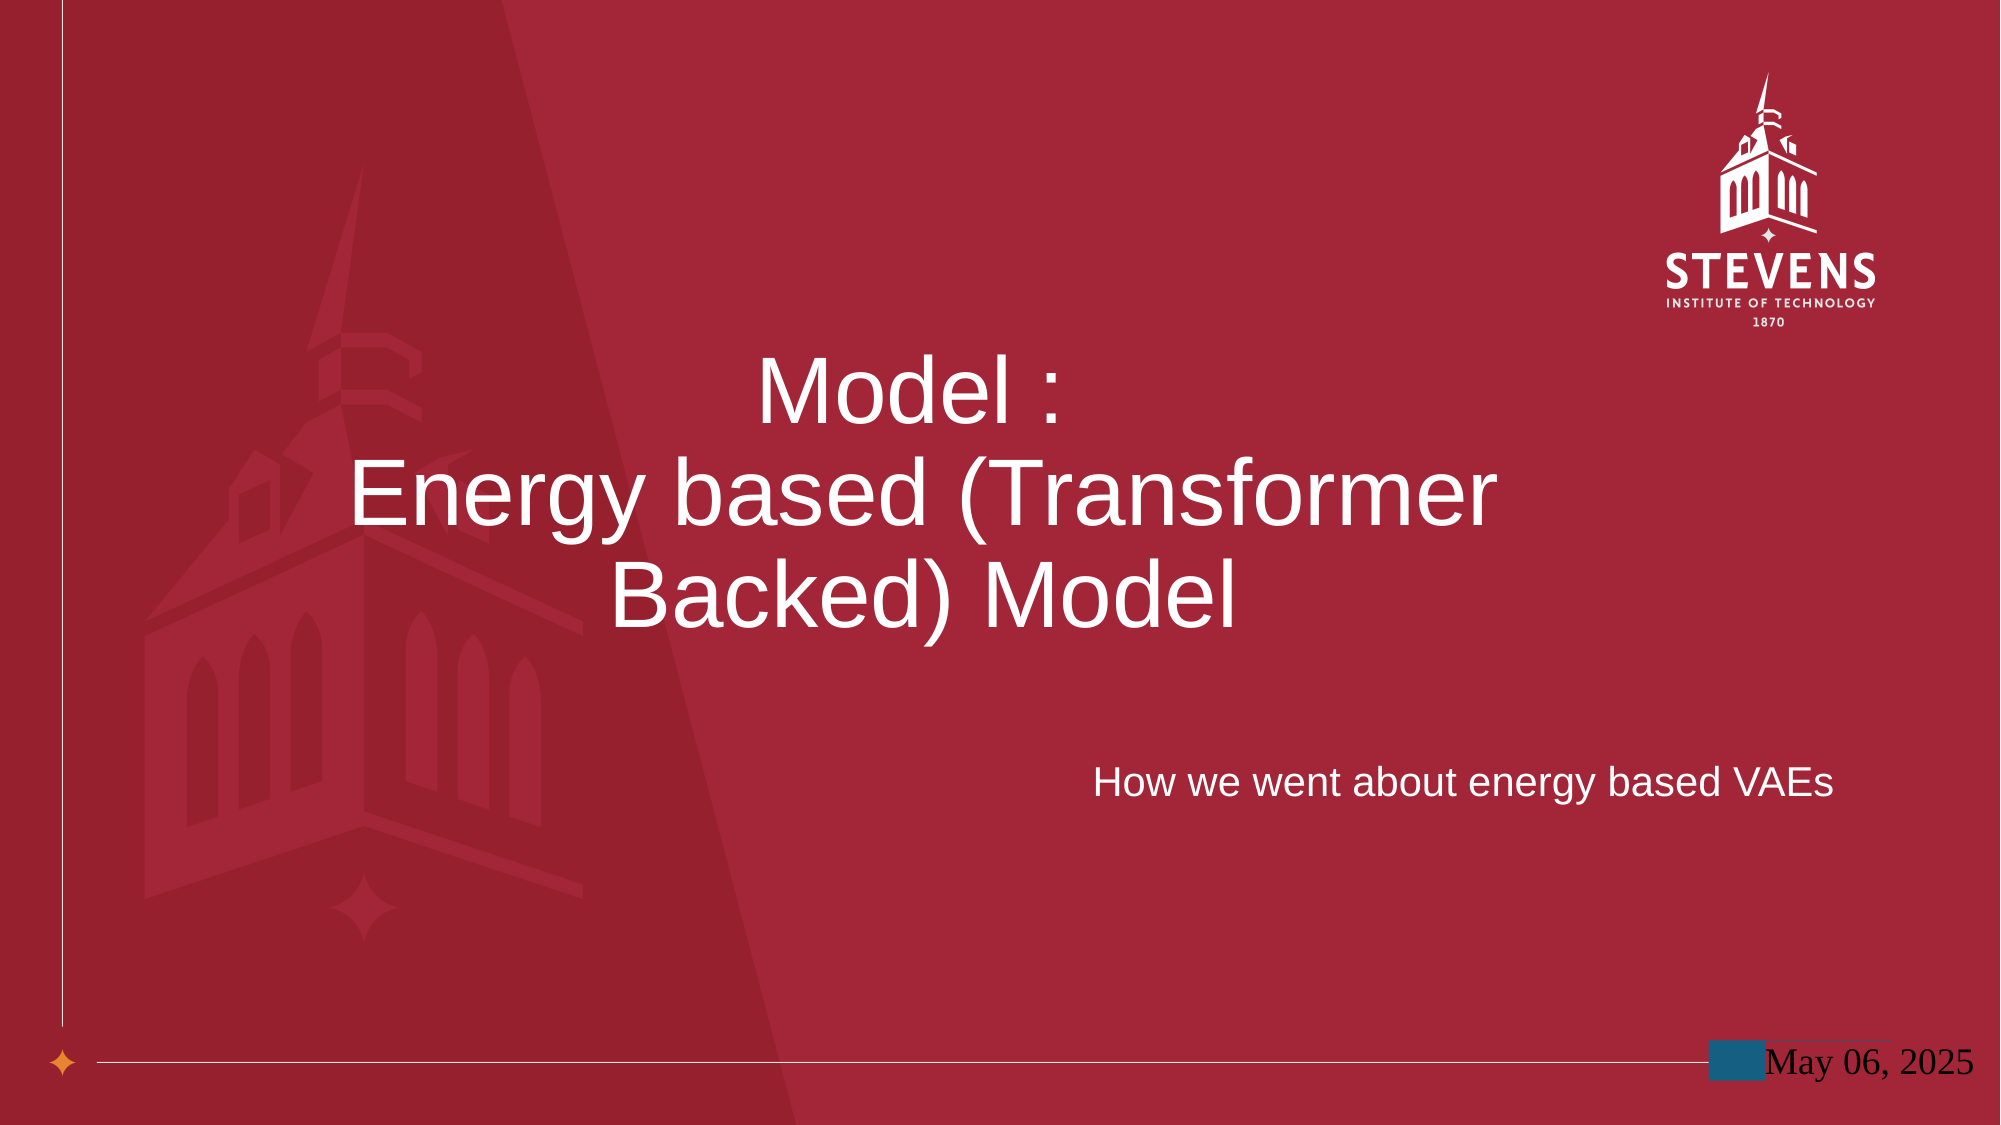

# Model : Energy based (Transformer Backed) Model
How we went about energy based VAEs
May 06, 2025
Date